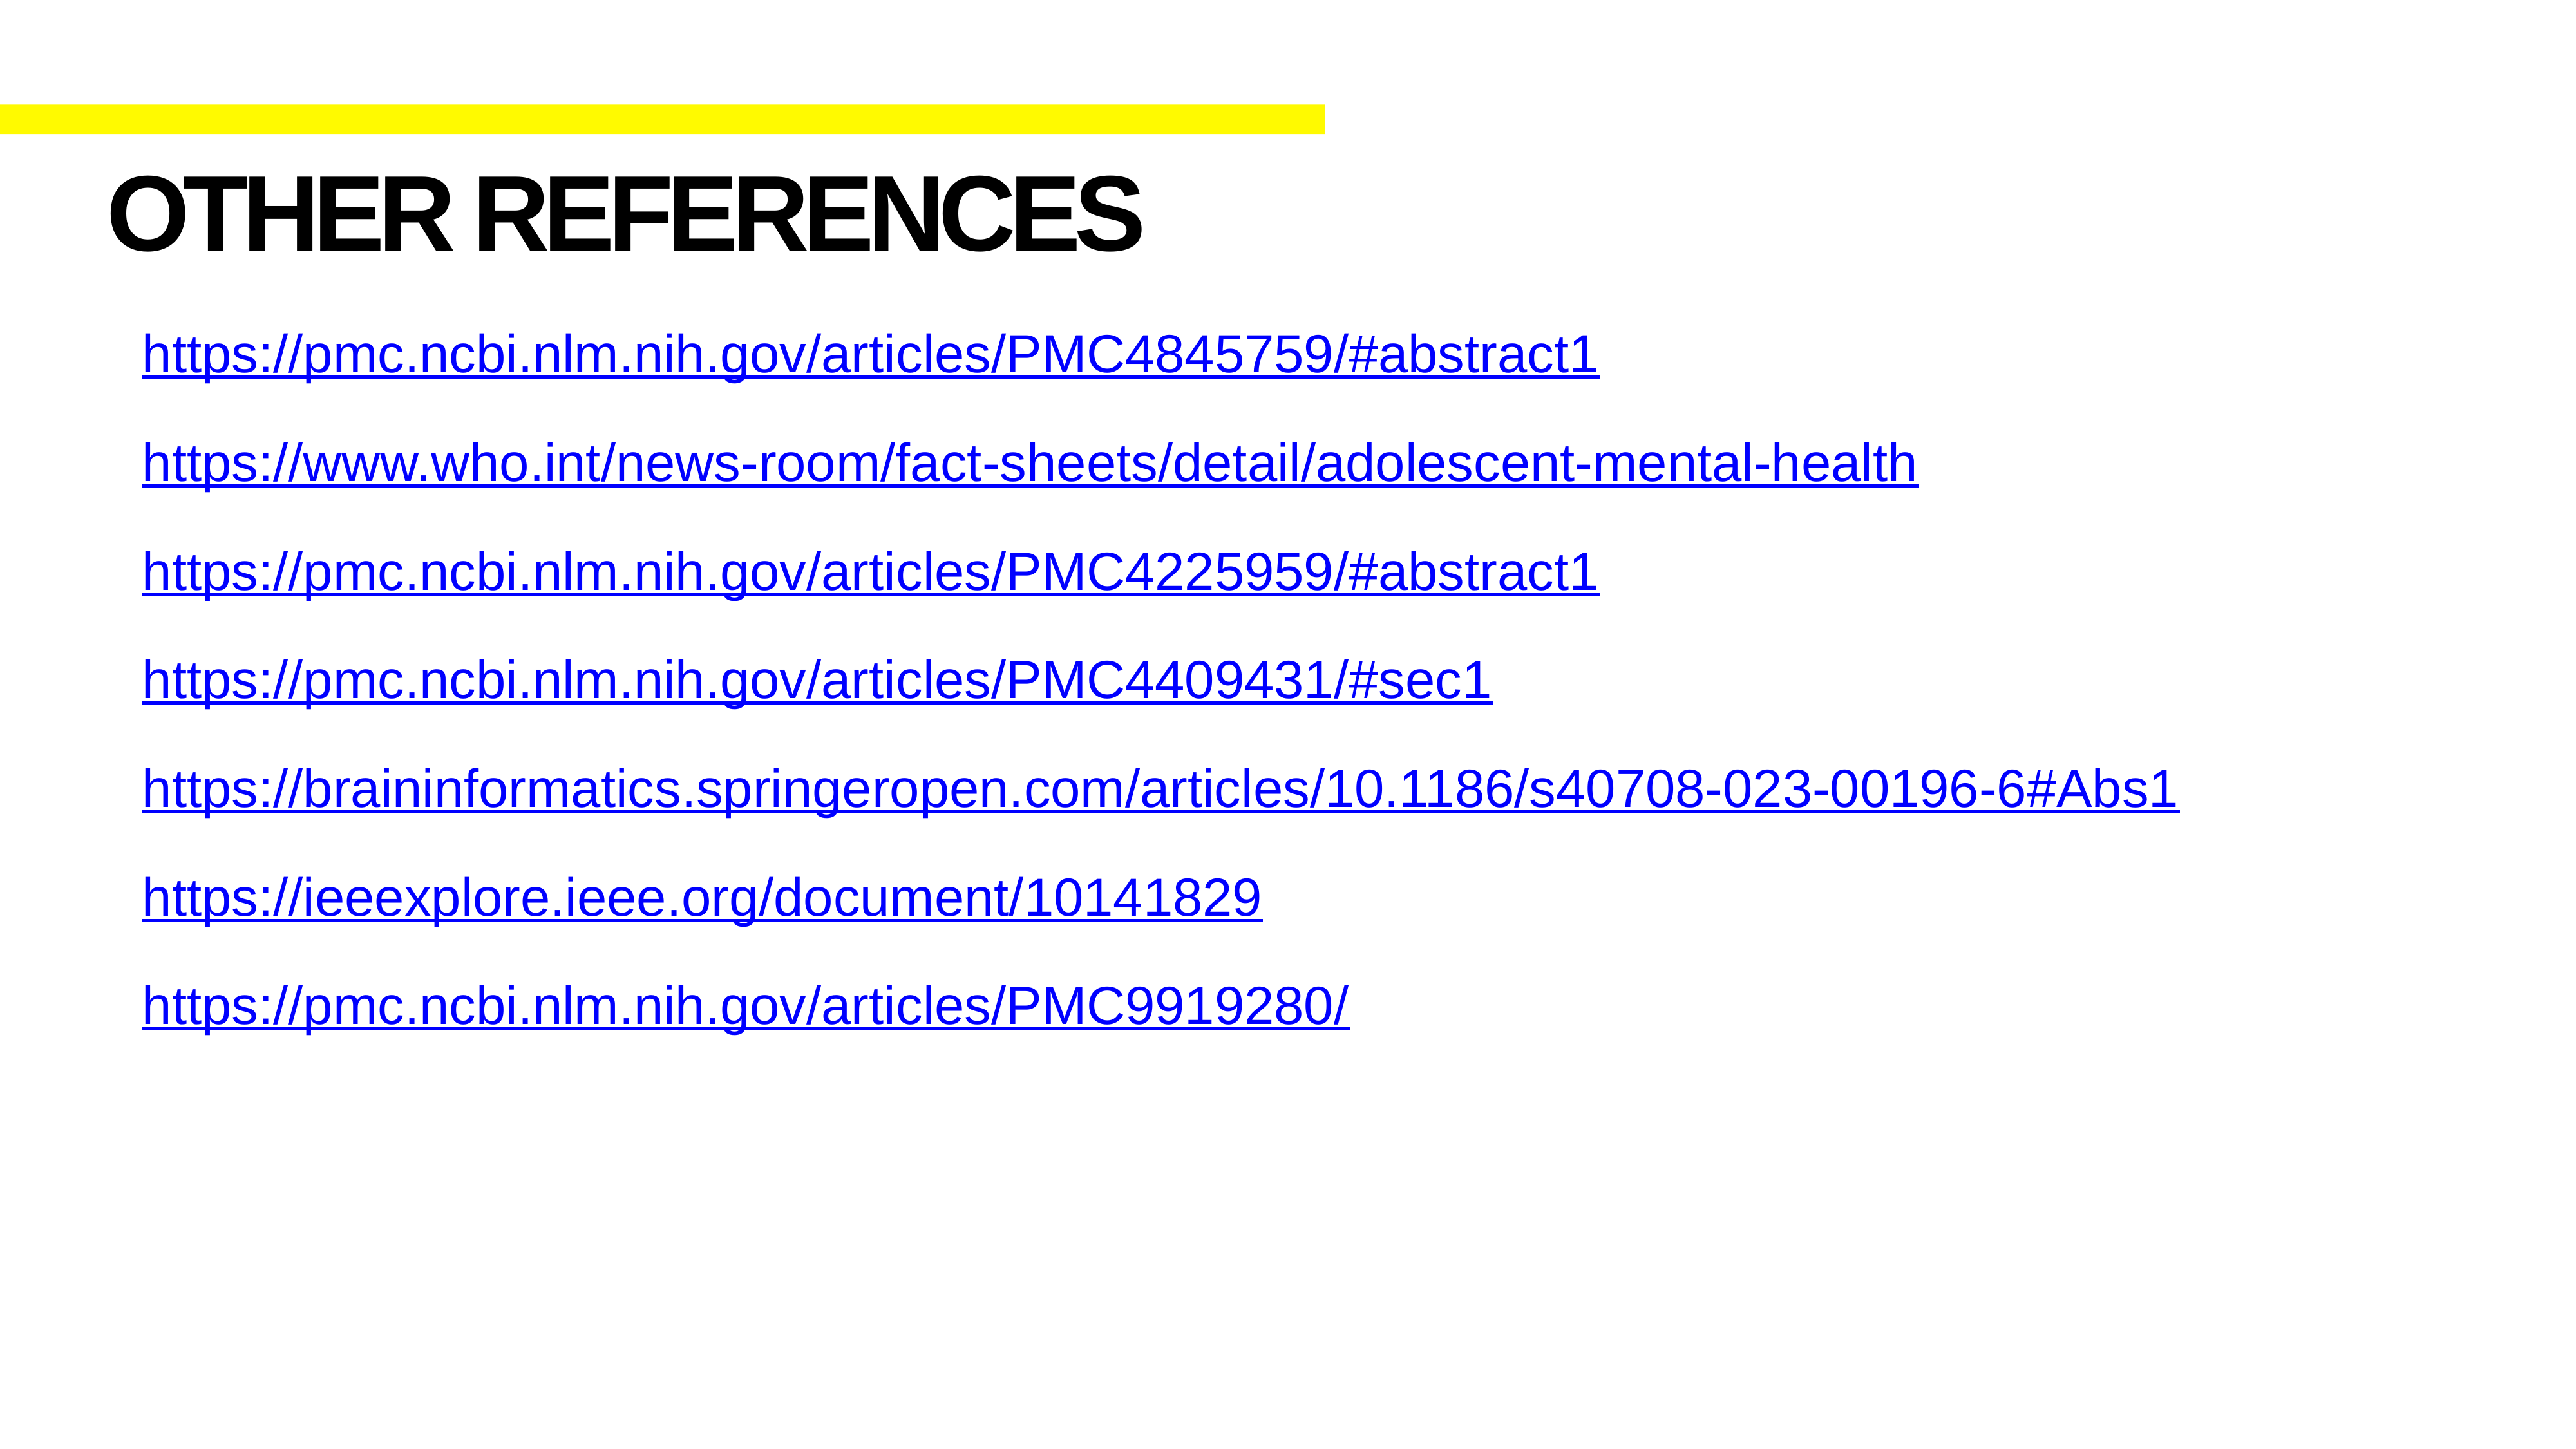

# Other References
https://pmc.ncbi.nlm.nih.gov/articles/PMC4845759/#abstract1
https://www.who.int/news-room/fact-sheets/detail/adolescent-mental-health
https://pmc.ncbi.nlm.nih.gov/articles/PMC4225959/#abstract1
https://pmc.ncbi.nlm.nih.gov/articles/PMC4409431/#sec1
https://braininformatics.springeropen.com/articles/10.1186/s40708-023-00196-6#Abs1
https://ieeexplore.ieee.org/document/10141829
https://pmc.ncbi.nlm.nih.gov/articles/PMC9919280/